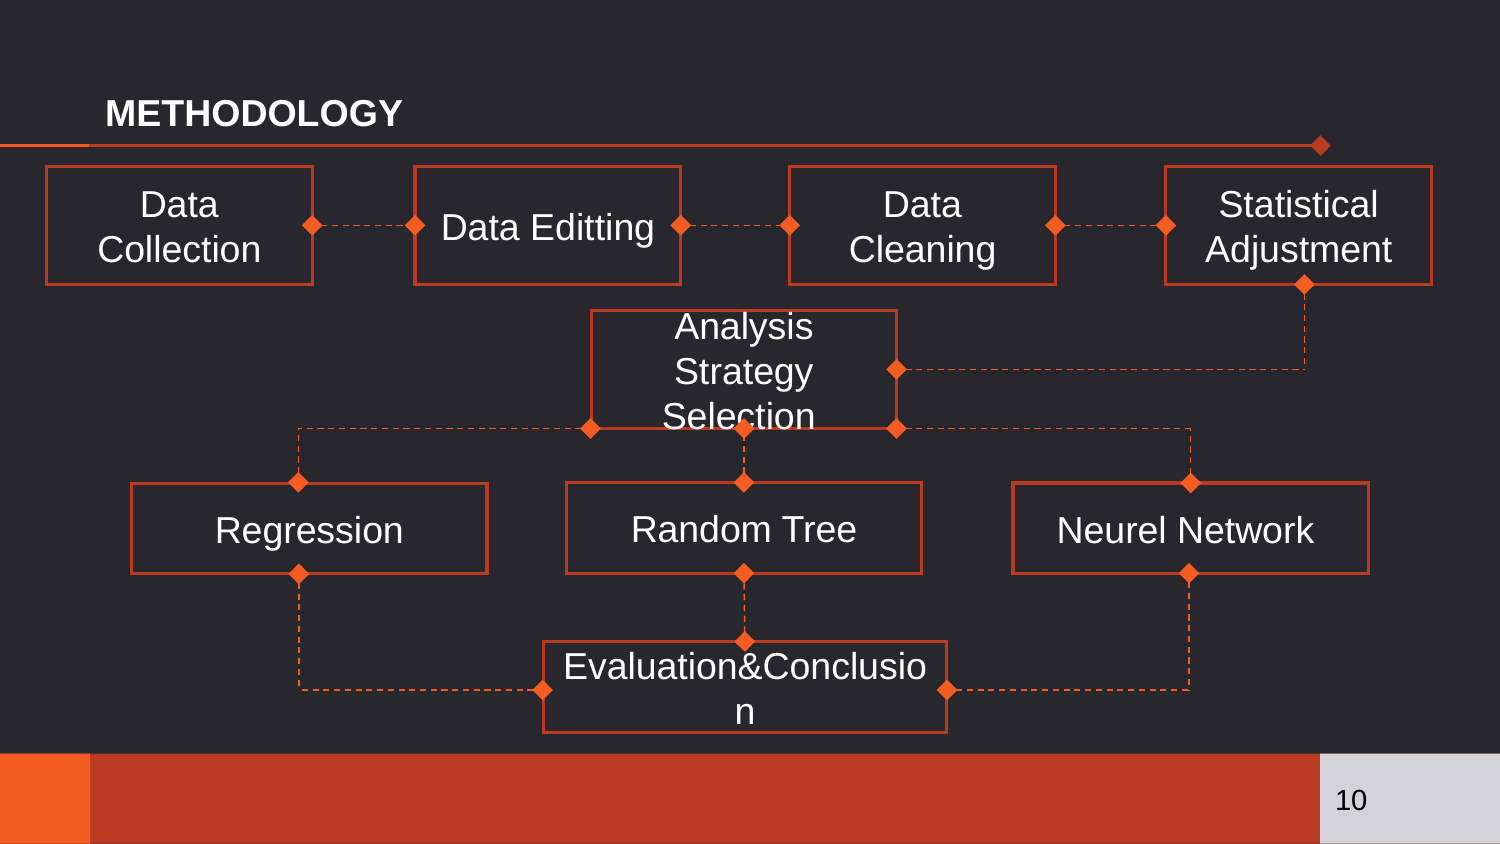

# METHODOLOGY
Data Collection
Data Editting
Data Cleaning
Statistical Adjustment
Analysis Strategy Selection
Random Tree
Neurel Network
Regression
Evaluation&Conclusion
10